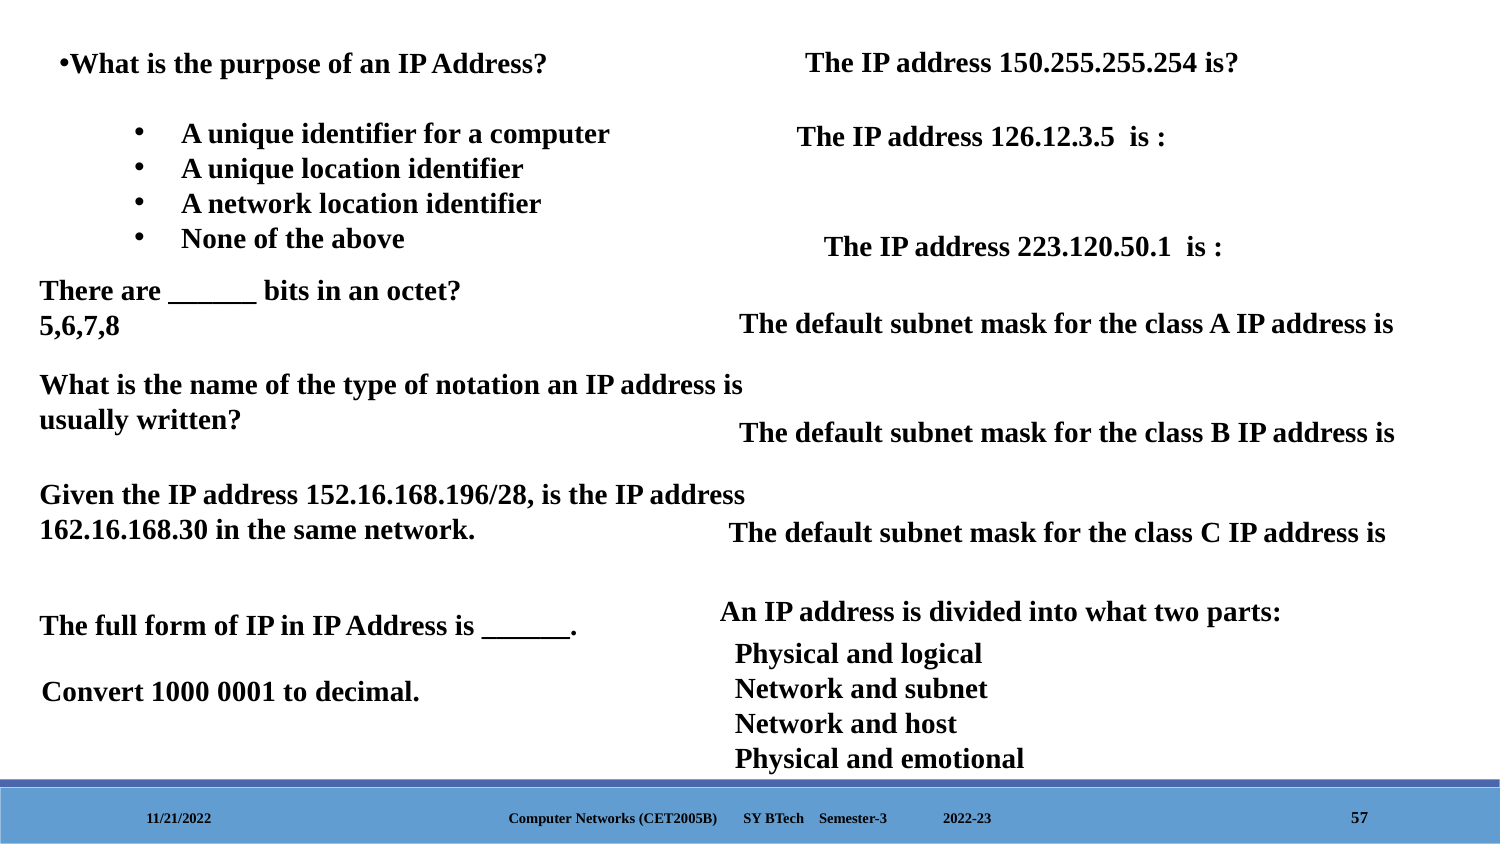

The IP address 150.255.255.254 is?
What is the purpose of an IP Address?

A unique identifier for a computer
A unique location identifier
A network location identifier
None of the above
 The IP address 126.12.3.5  is :
The IP address 223.120.50.1  is :
There are ______ bits in an octet?
5,6,7,8
The default subnet mask for the class A IP address is
What is the name of the type of notation an IP address is usually written?

The default subnet mask for the class B IP address is
Given the IP address 152.16.168.196/28, is the IP address 162.16.168.30 in the same network.
The default subnet mask for the class C IP address is
An IP address is divided into what two parts:

The full form of IP in IP Address is ______.
Physical and logical
Network and subnet
Network and host
Physical and emotional
Convert 1000 0001 to decimal.

11/21/2022
Computer Networks (CET2005B)       SY BTech    Semester-3               2022-23
57